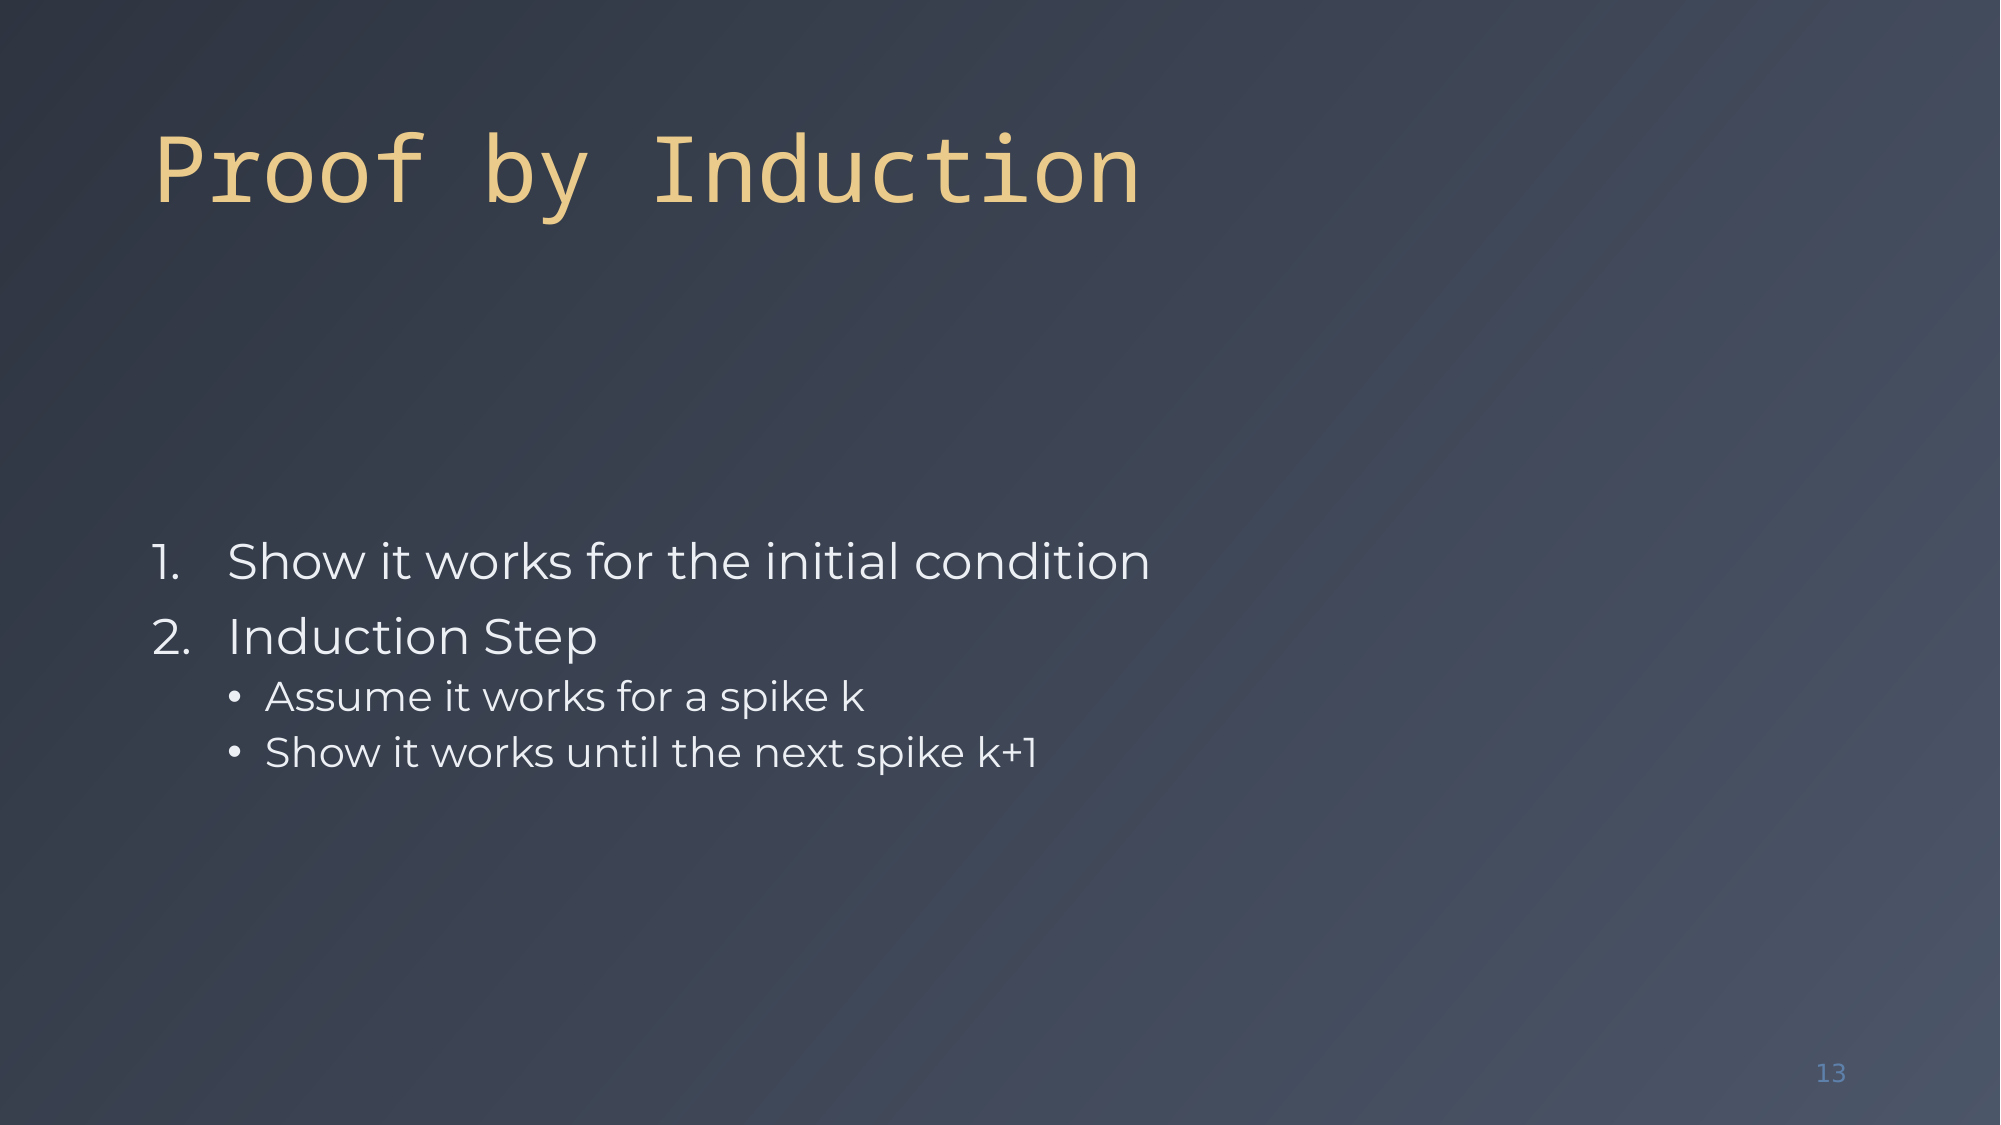

# Proof by Induction
Show it works for the initial condition
Induction Step
Assume it works for a spike k
Show it works until the next spike k+1
13